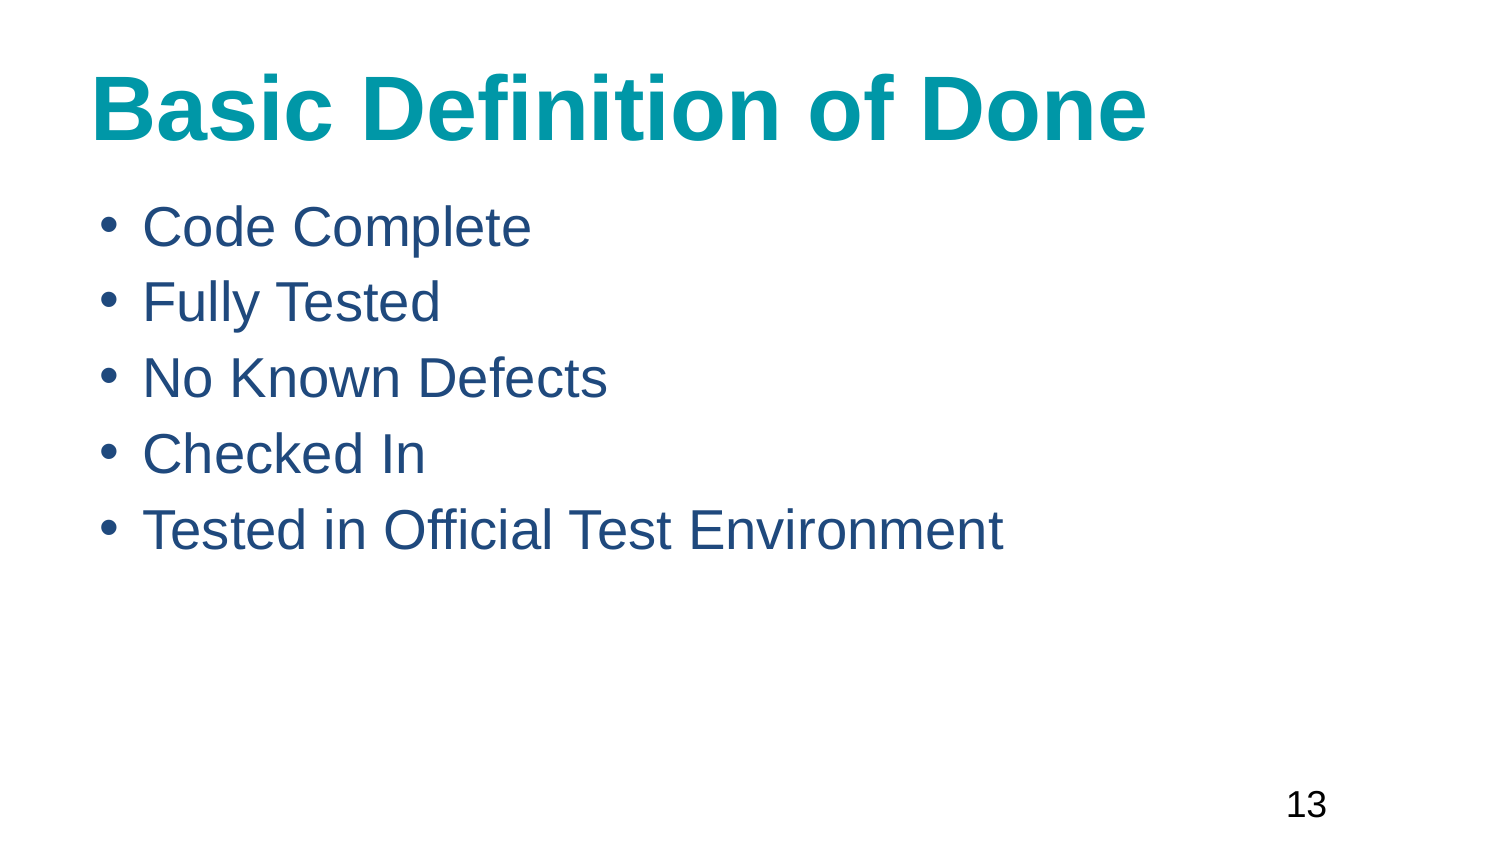

# Basic Definition of Done
Code Complete
Fully Tested
No Known Defects
Checked In
Tested in Official Test Environment
13